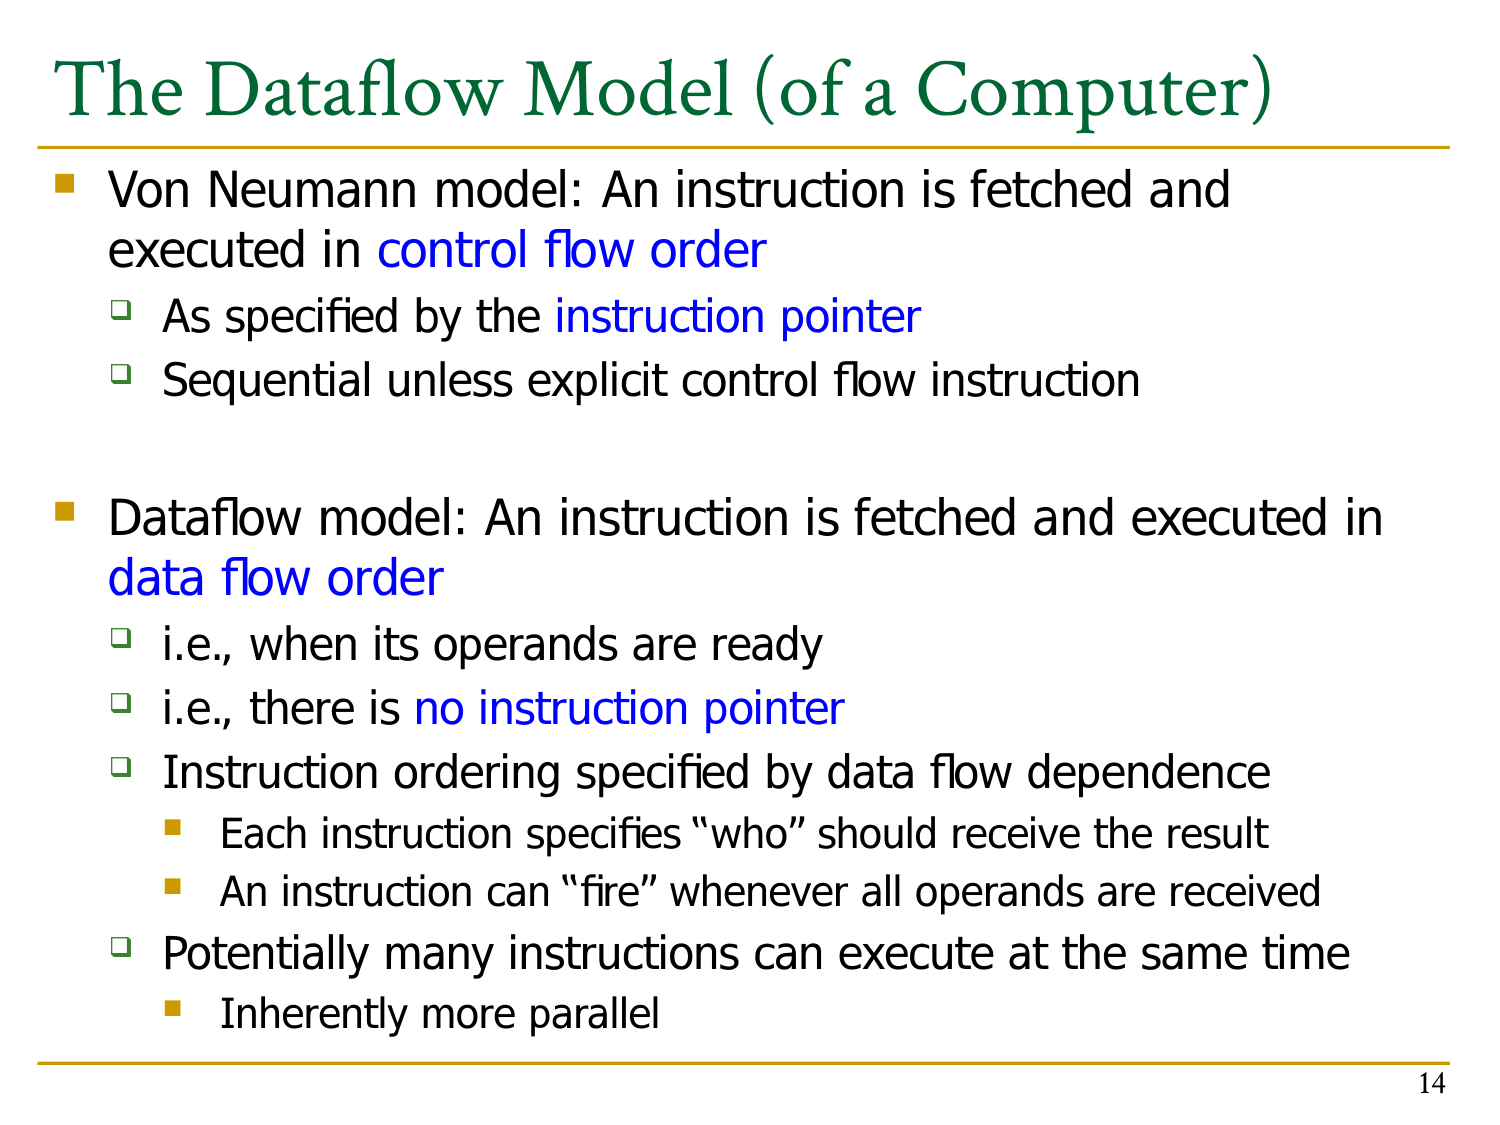

# The Dataflow Model (of a Computer)
Von Neumann model: An instruction is fetched and executed in control flow order
As specified by the instruction pointer
Sequential unless explicit control flow instruction

Dataflow model: An instruction is fetched and executed in data flow order
i.e., when its operands are ready
i.e., there is no instruction pointer
Instruction ordering specified by data flow dependence
Each instruction specifies “who” should receive the result
An instruction can “fire” whenever all operands are received
Potentially many instructions can execute at the same time
Inherently more parallel
14